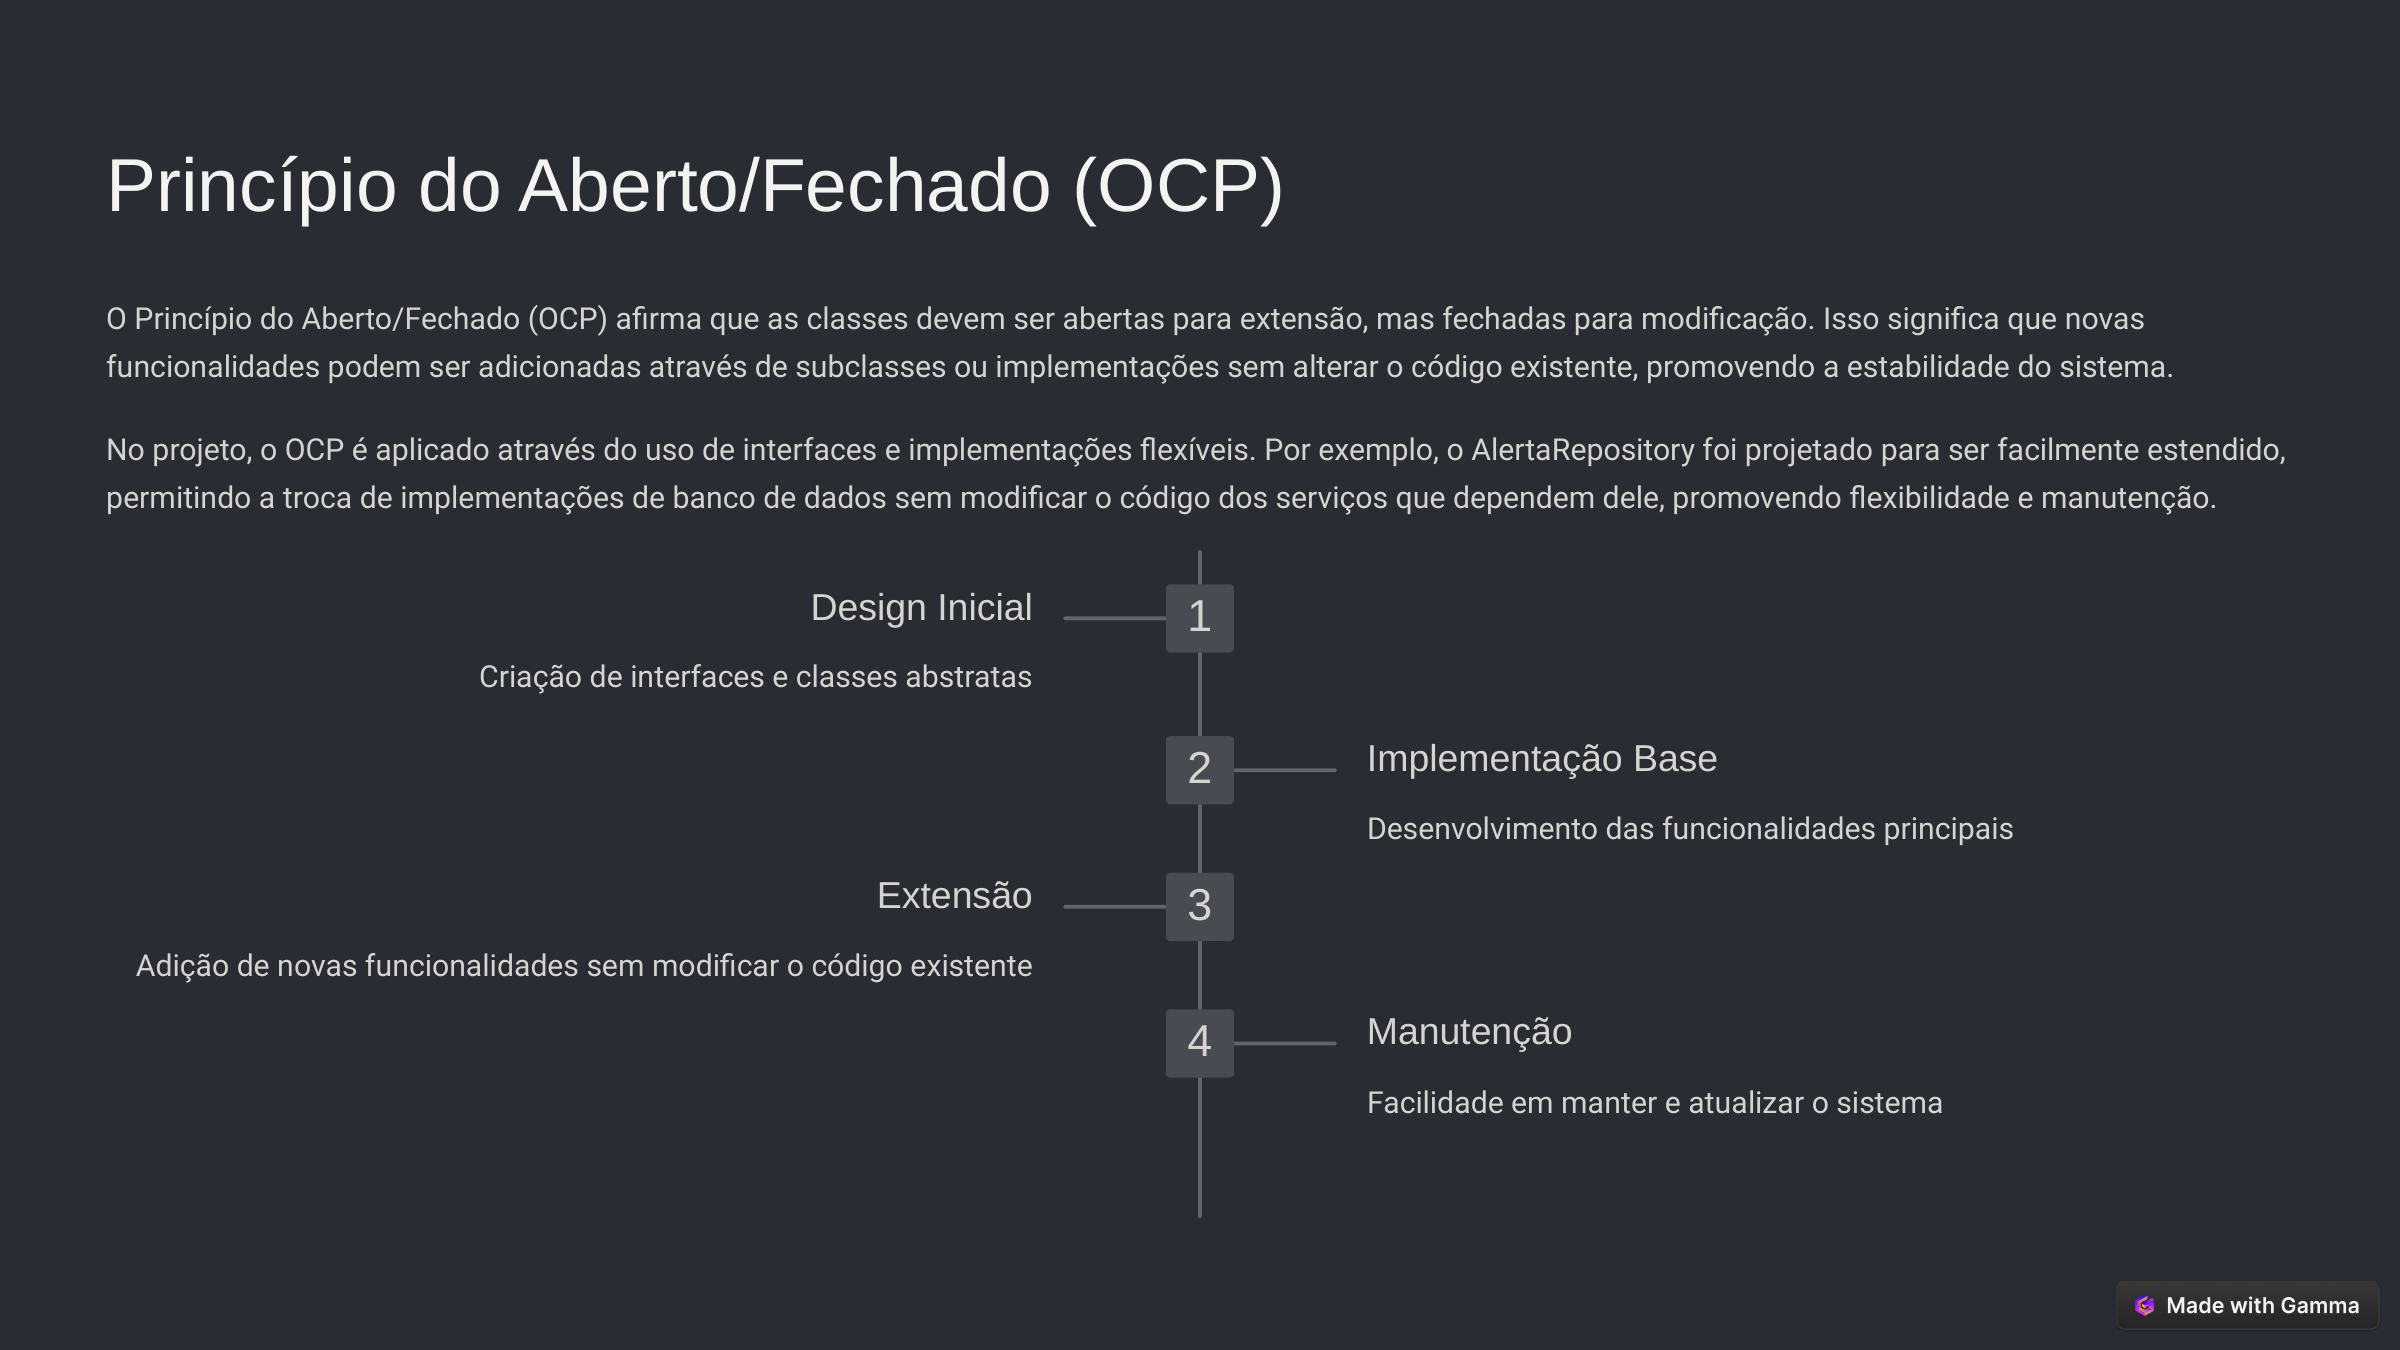

Princípio do Aberto/Fechado (OCP)
O Princípio do Aberto/Fechado (OCP) afirma que as classes devem ser abertas para extensão, mas fechadas para modificação. Isso significa que novas funcionalidades podem ser adicionadas através de subclasses ou implementações sem alterar o código existente, promovendo a estabilidade do sistema.
No projeto, o OCP é aplicado através do uso de interfaces e implementações flexíveis. Por exemplo, o AlertaRepository foi projetado para ser facilmente estendido, permitindo a troca de implementações de banco de dados sem modificar o código dos serviços que dependem dele, promovendo flexibilidade e manutenção.

Design Inicial

1

Criação de interfaces e classes abstratas
Implementação Base

2

Desenvolvimento das funcionalidades principais
Extensão

3

Adição de novas funcionalidades sem modificar o código existente
Manutenção

4

Facilidade em manter e atualizar o sistema